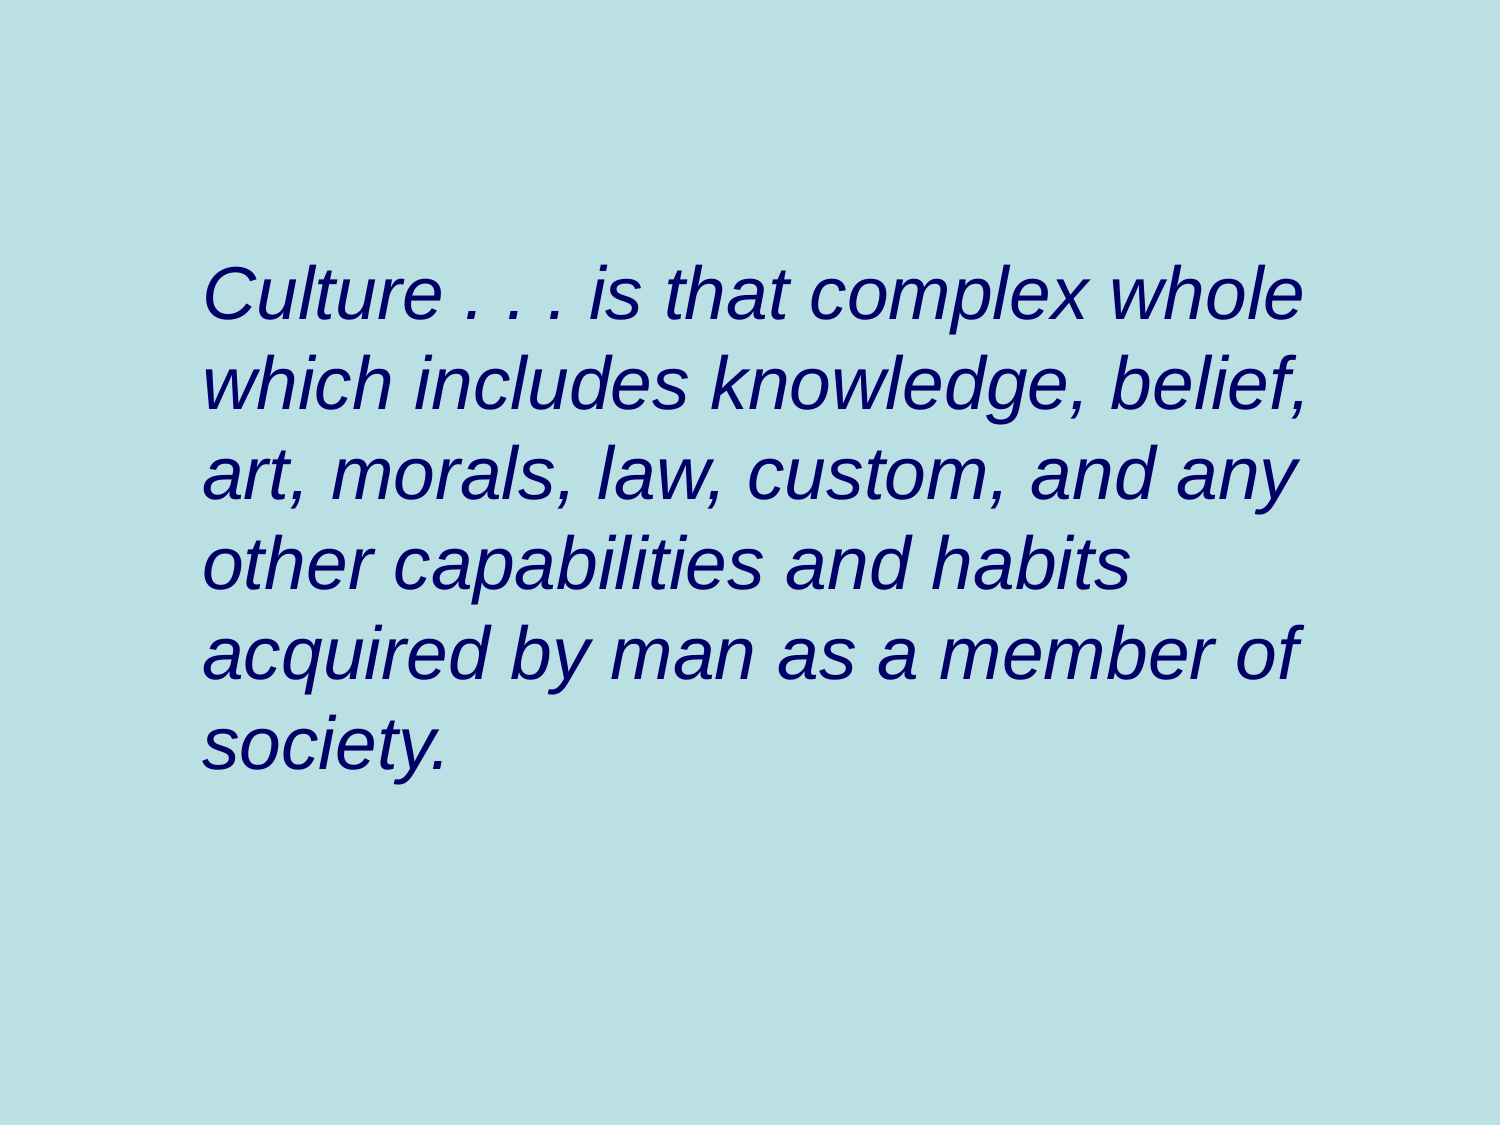

Culture . . . is that complex whole which includes knowledge, belief, art, morals, law, custom, and any other capabilities and habits acquired by man as a member of society.